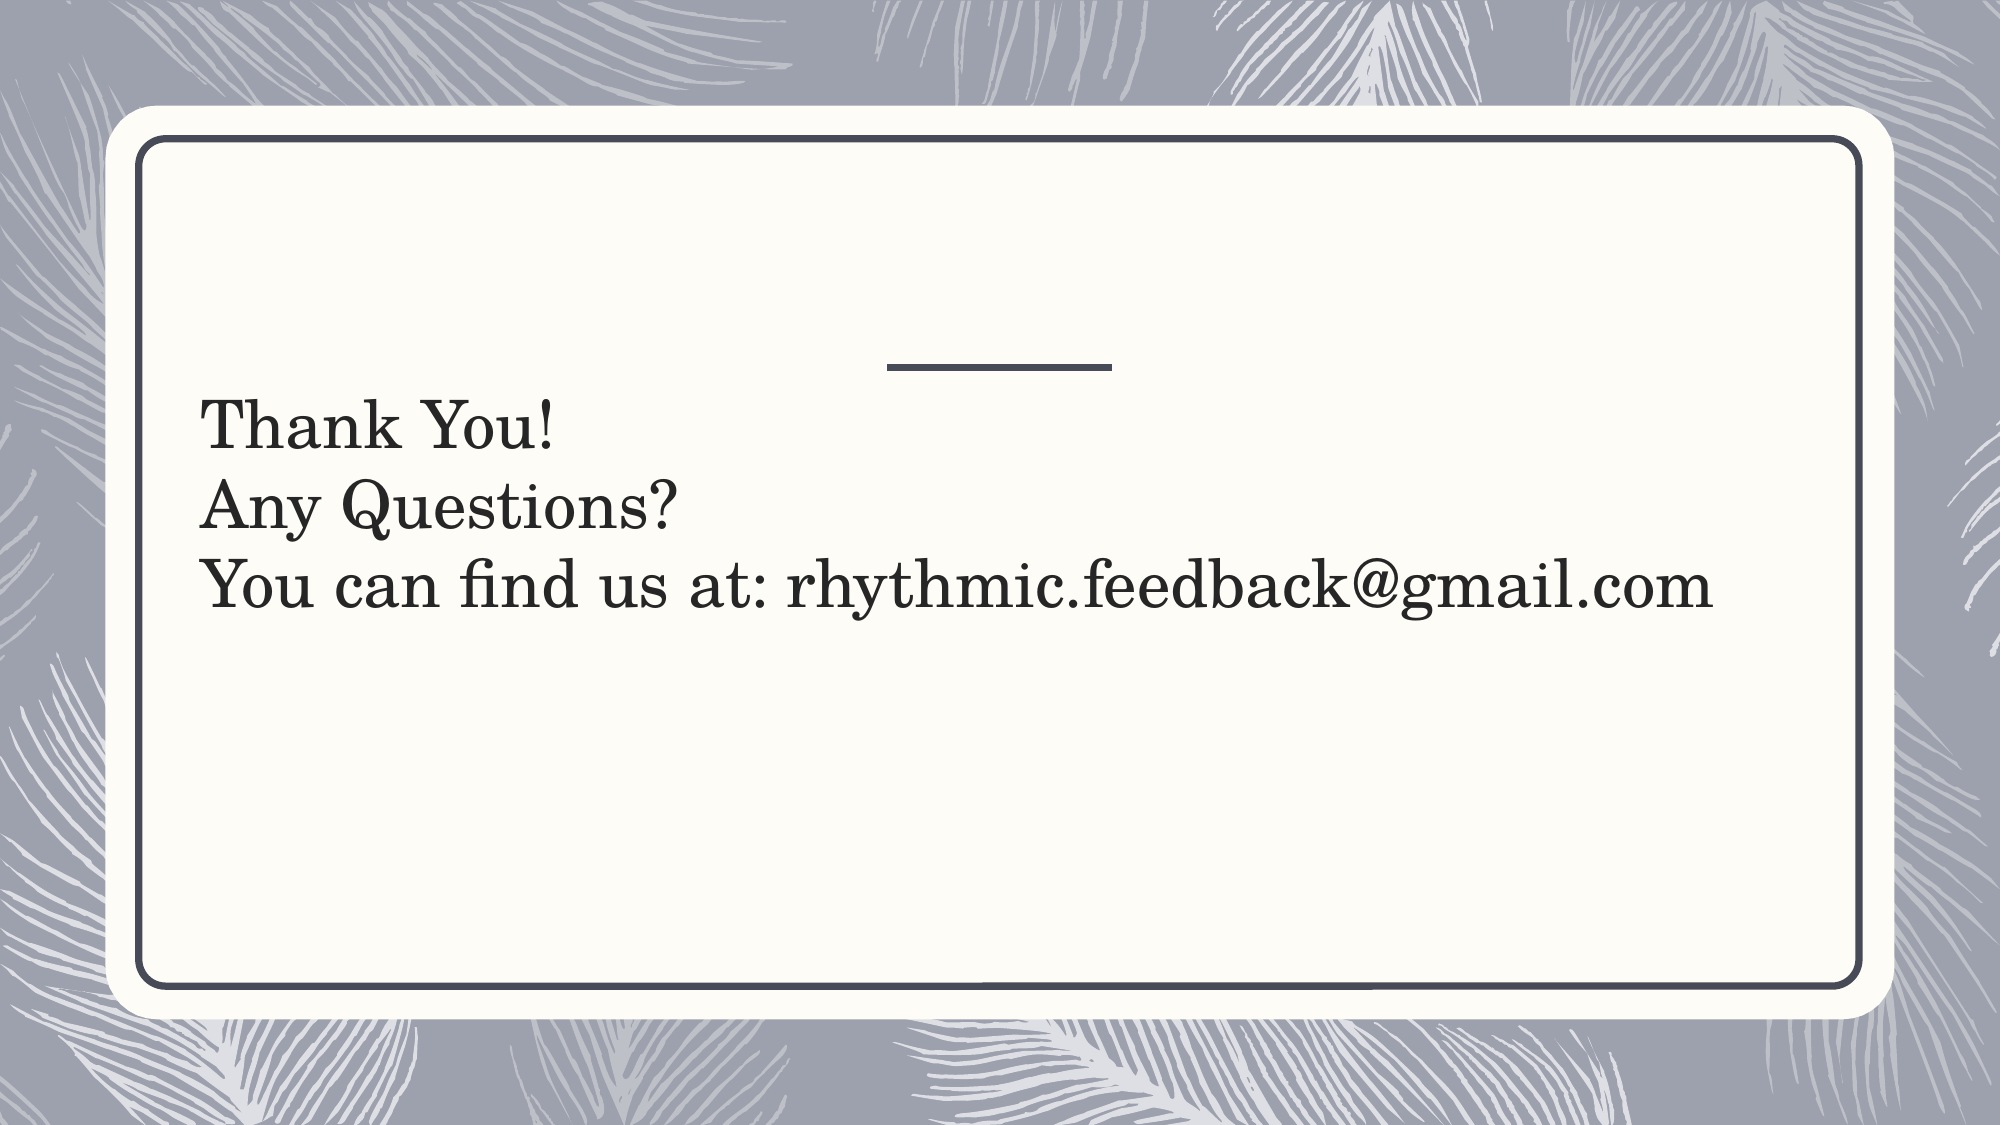

# Thank You! Any Questions? You can find us at: rhythmic.feedback@gmail.com